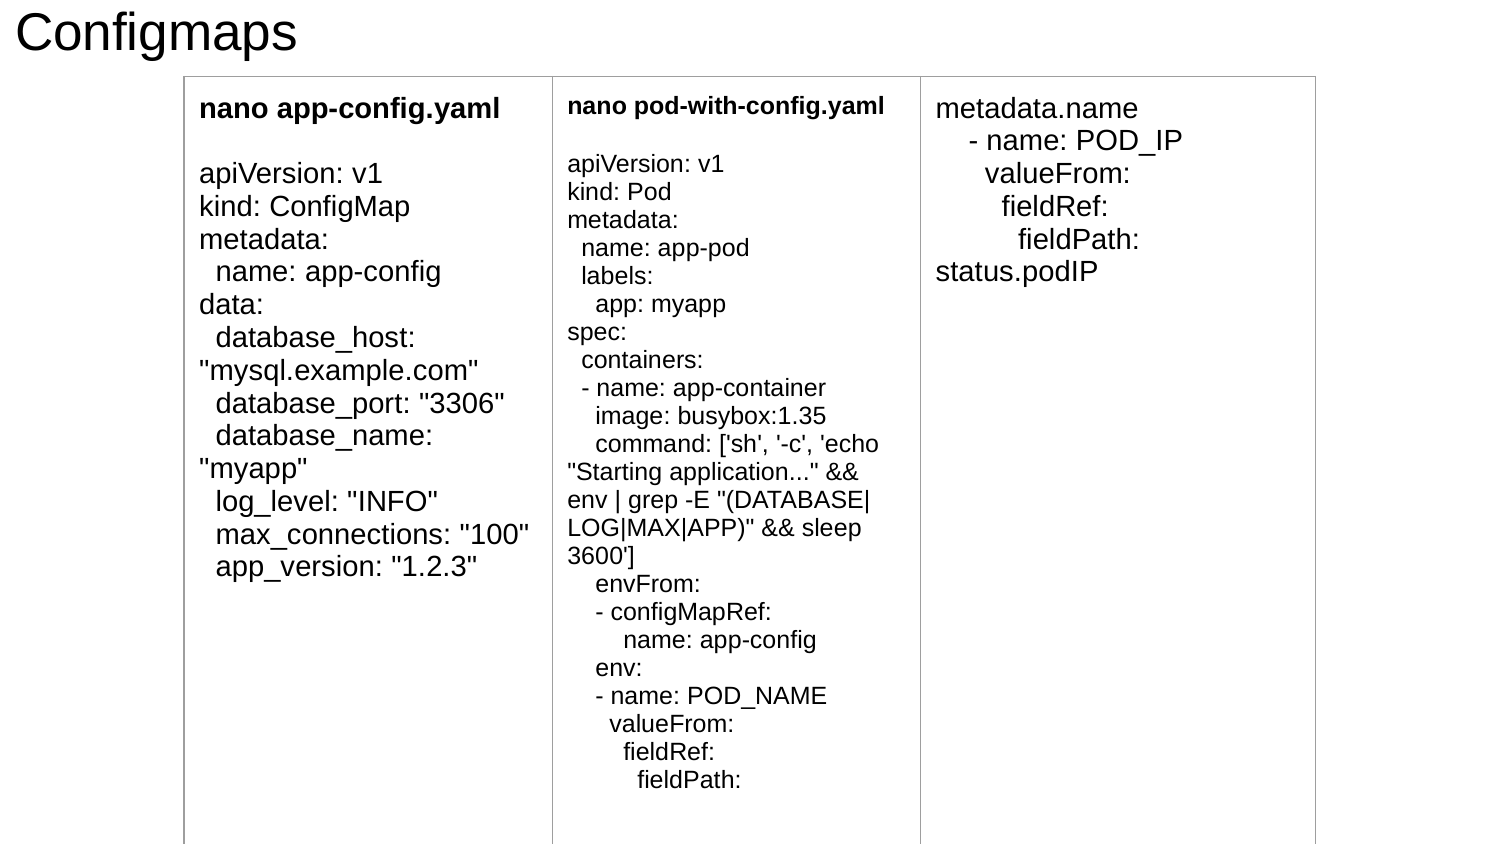

# Configmaps
| nano app-config.yaml apiVersion: v1 kind: ConfigMap metadata: name: app-config data: database\_host: "mysql.example.com" database\_port: "3306" database\_name: "myapp" log\_level: "INFO" max\_connections: "100" app\_version: "1.2.3" | nano pod-with-config.yaml apiVersion: v1 kind: Pod metadata: name: app-pod labels: app: myapp spec: containers: - name: app-container image: busybox:1.35 command: ['sh', '-c', 'echo "Starting application..." && env | grep -E "(DATABASE|LOG|MAX|APP)" && sleep 3600'] envFrom: - configMapRef: name: app-config env: - name: POD\_NAME valueFrom: fieldRef: fieldPath: | metadata.name - name: POD\_IP valueFrom: fieldRef: fieldPath: status.podIP |
| --- | --- | --- |
Create a ConfigMap YAML Manifest
Apply the ConfigMap manifest
Create a new Pod manifest that uses the ConfigMap
Apply the Pod
If update the ConfigMap
kubectl patch configmap app-config --patch '{"data":{"log_level":"DEBUG","app_version":"1.2.4"}}'
Verify the ConfigMap was updated
kubectl get configmap app-config -o yaml
Delete and recreate the Pod to see the updated configuration
Confirm the ConfigMap is properly mounted
kubectl exec app-pod -- env | grep database_host